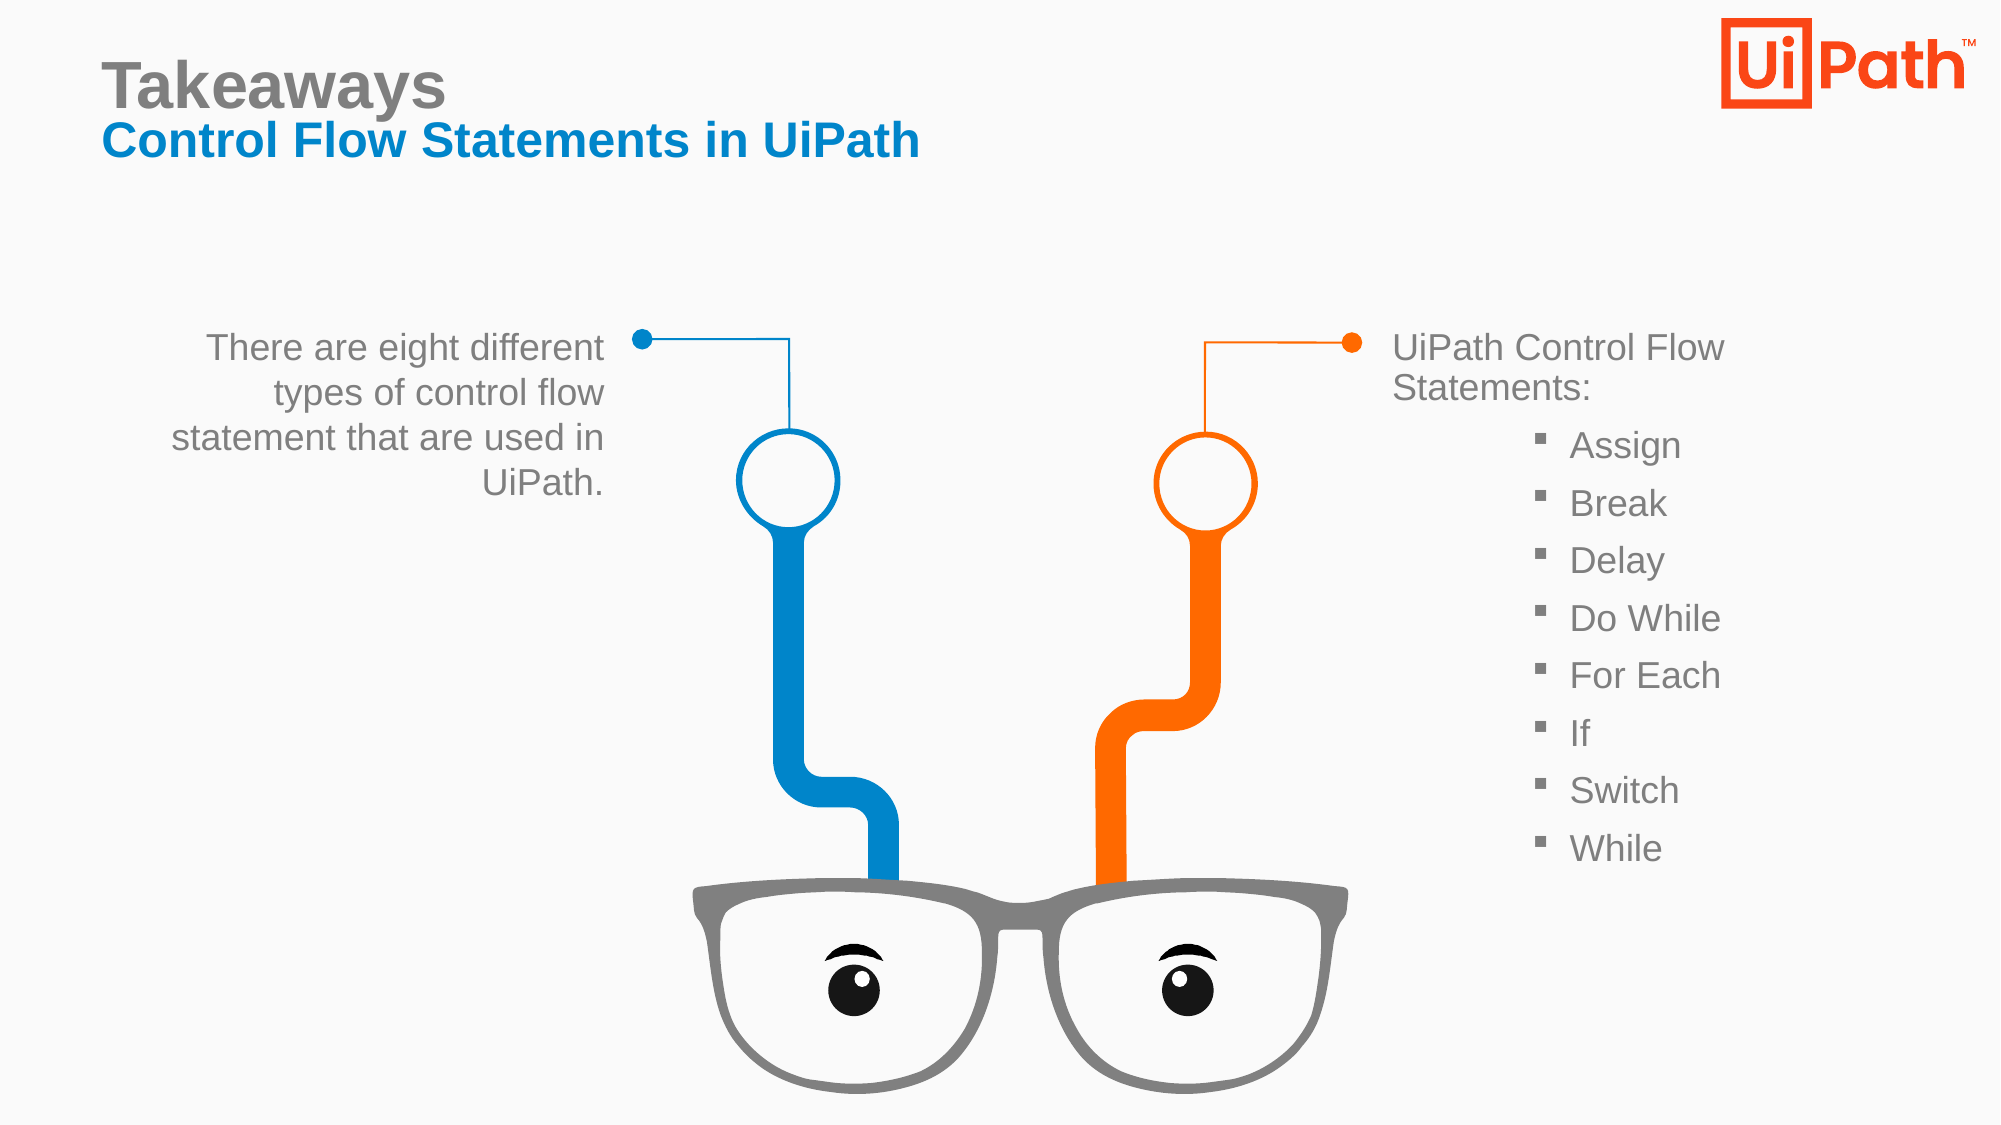

Takeaways
Control Flow Statements in UiPath
There are eight different types of control flow statement that are used in UiPath.

UiPath Control Flow Statements:
Assign
Break
Delay
Do While
For Each
If
Switch
While